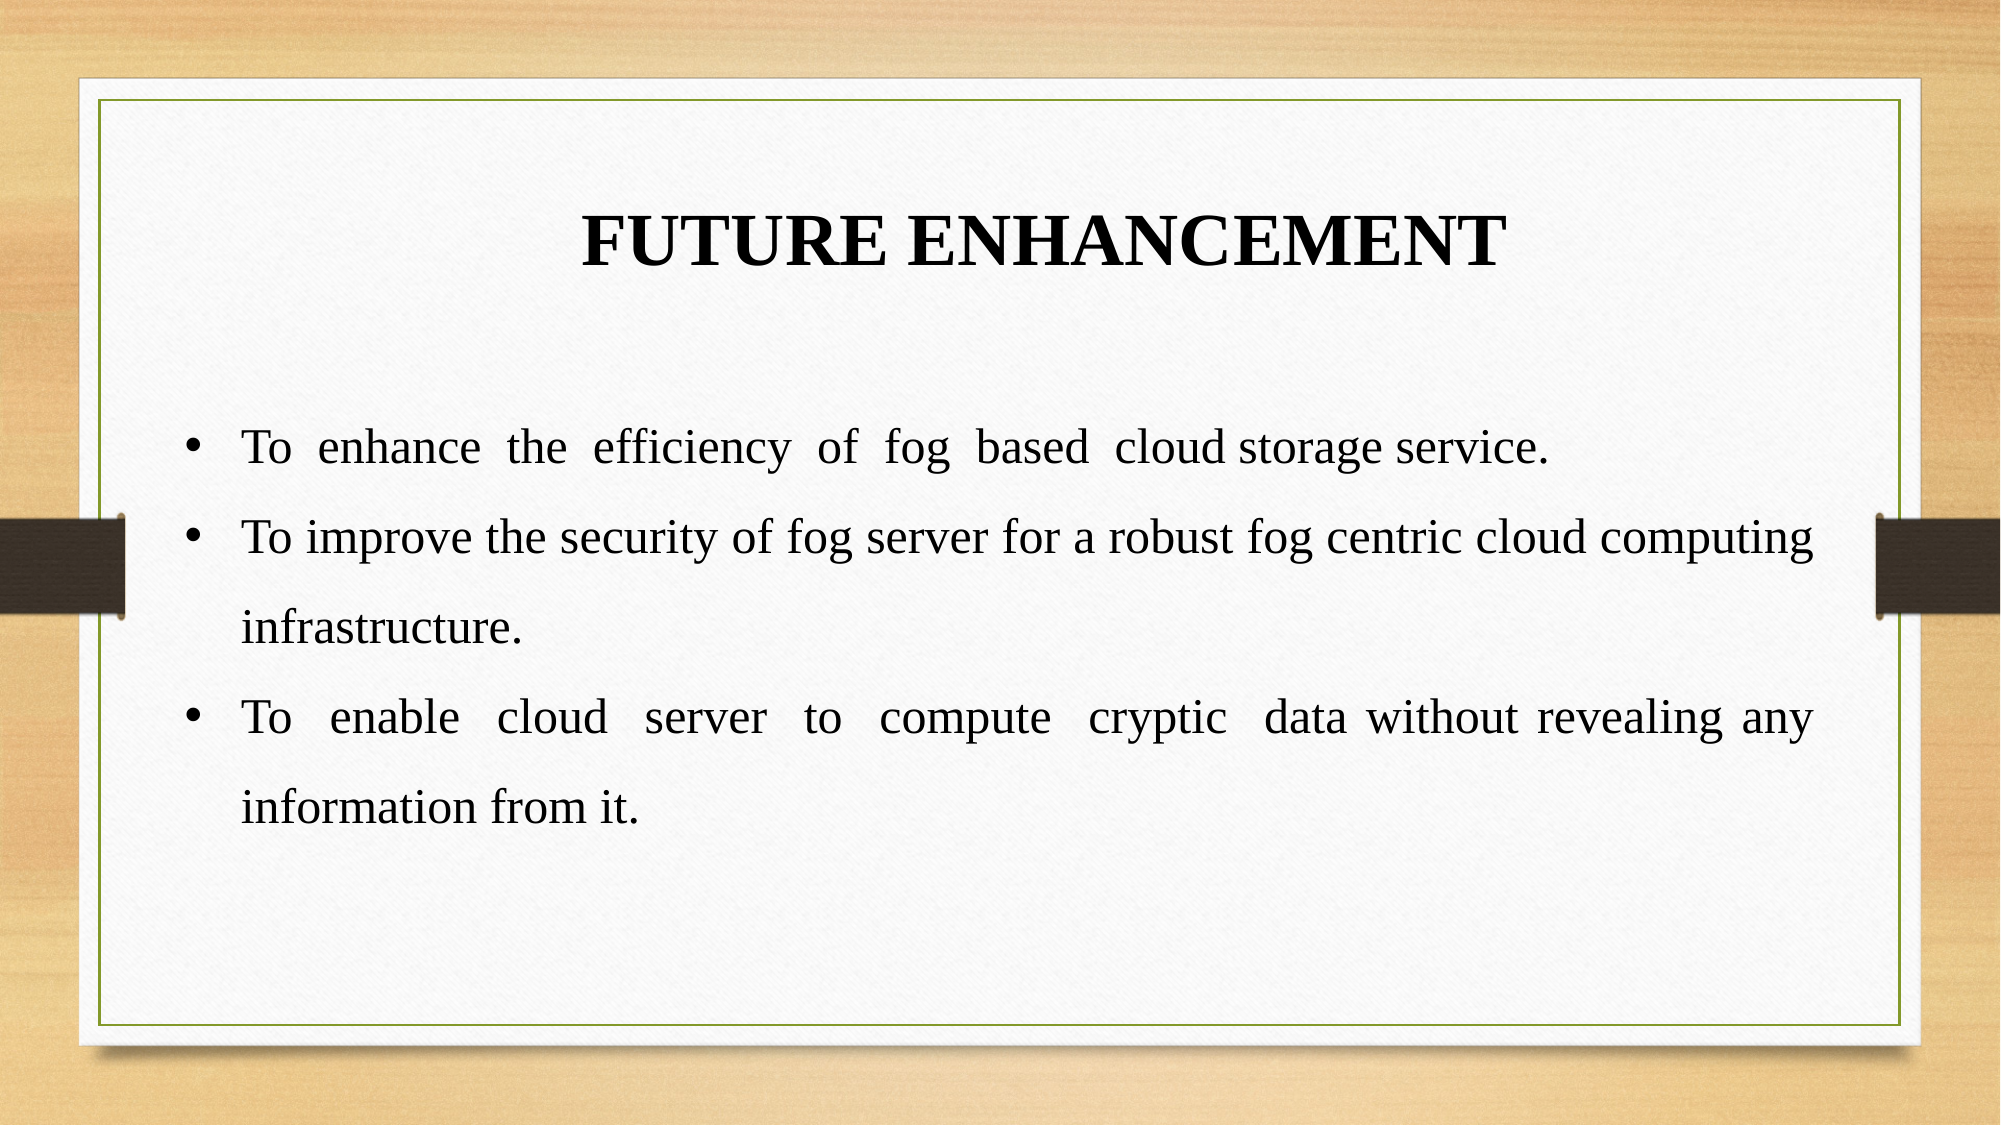

FUTURE ENHANCEMENT
To  enhance  the  efficiency  of  fog  based  cloud storage service.
To improve the security of fog server for a robust fog centric cloud computing infrastructure.
To  enable  cloud  server  to  compute  cryptic  data without revealing any information from it.